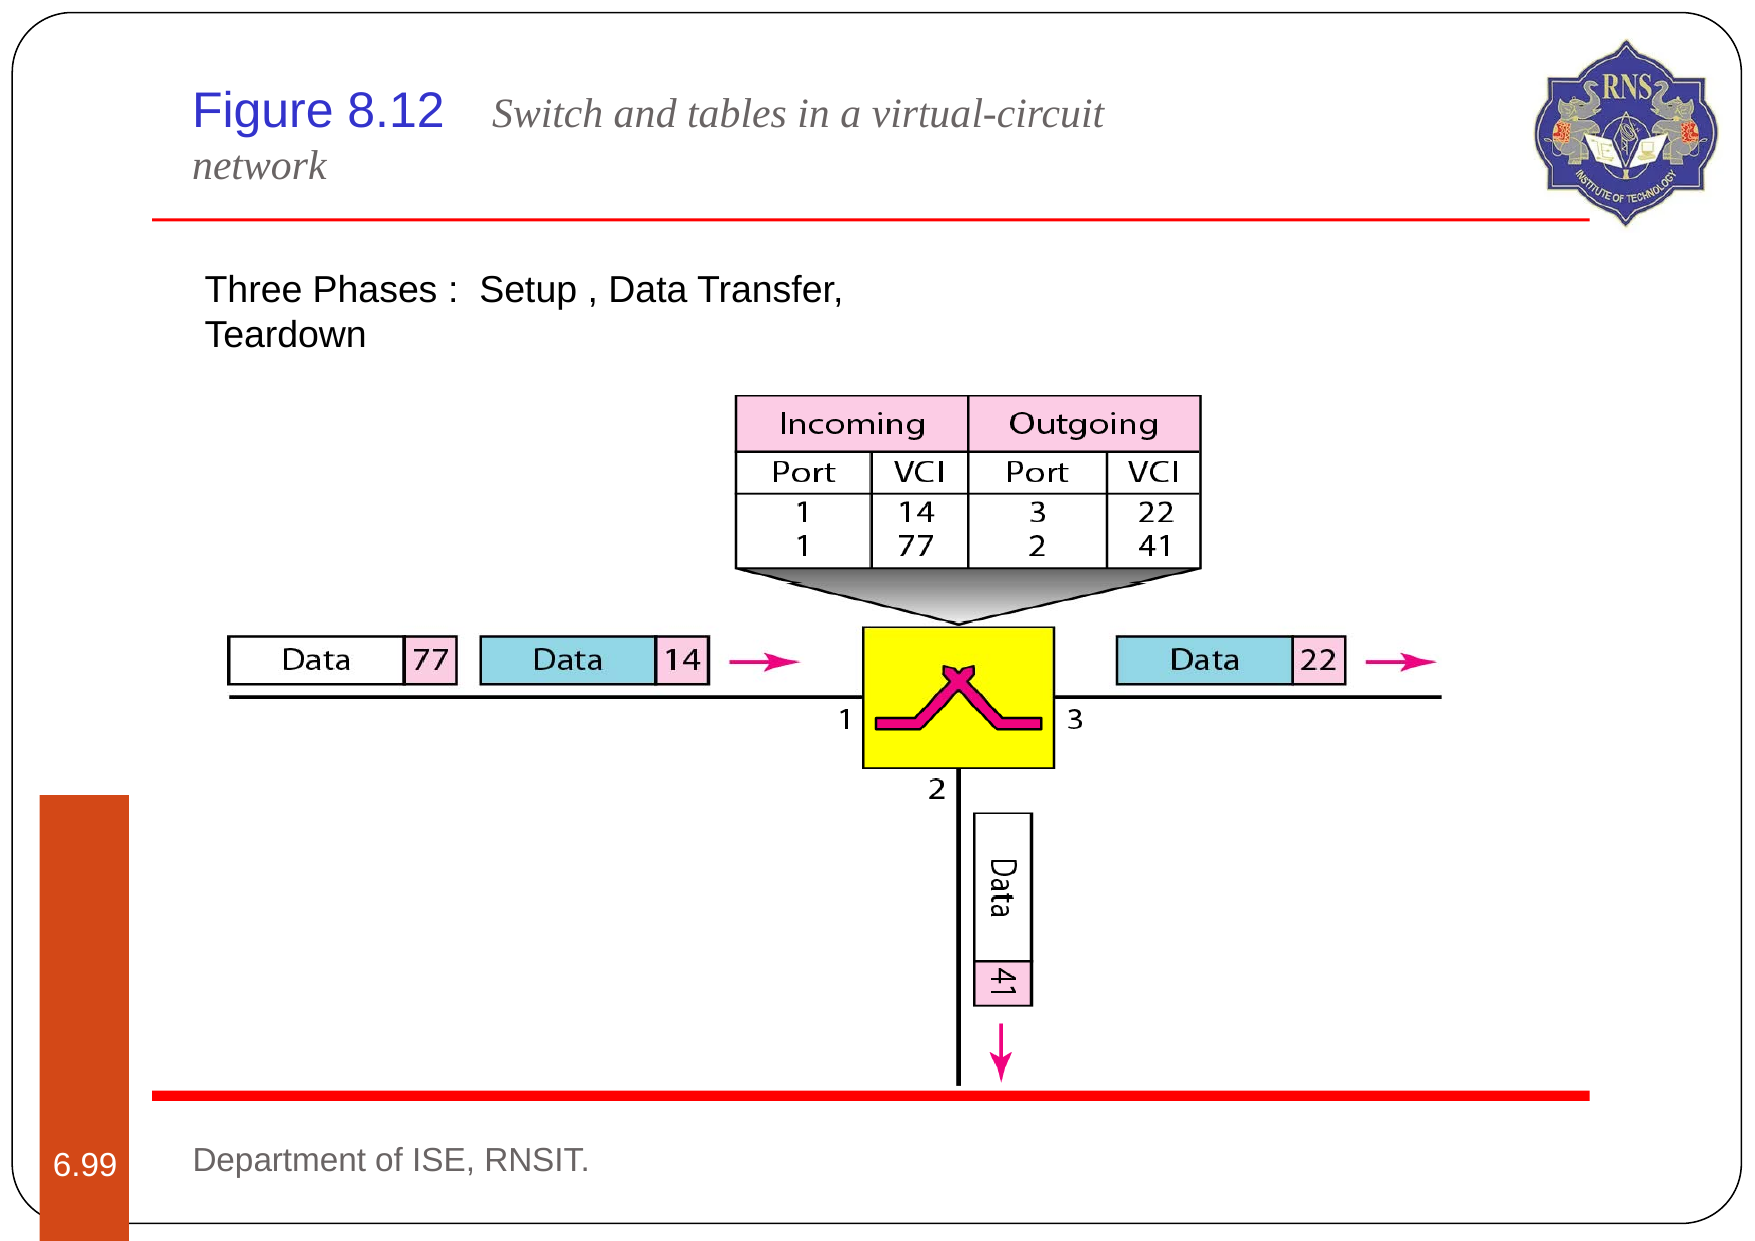

# Figure 8.12	Switch and tables in a virtual-circuit network

Three Phases :  Setup , Data Transfer, Teardown

Department of ISE, RNSIT.
6.99